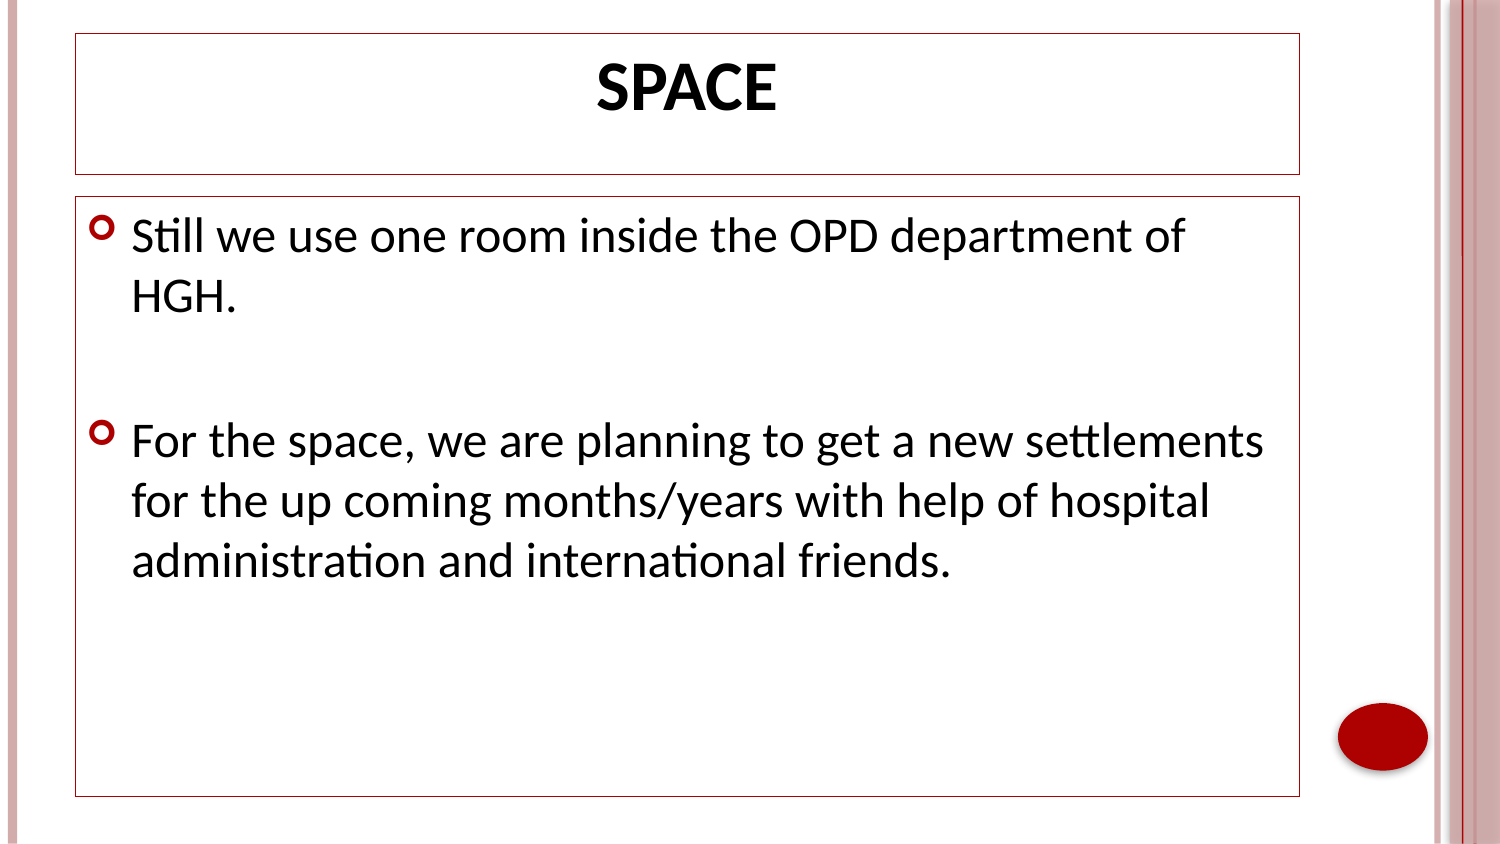

# Space
Still we use one room inside the OPD department of HGH.

For the space, we are planning to get a new settlements for the up coming months/years with help of hospital administration and international friends.